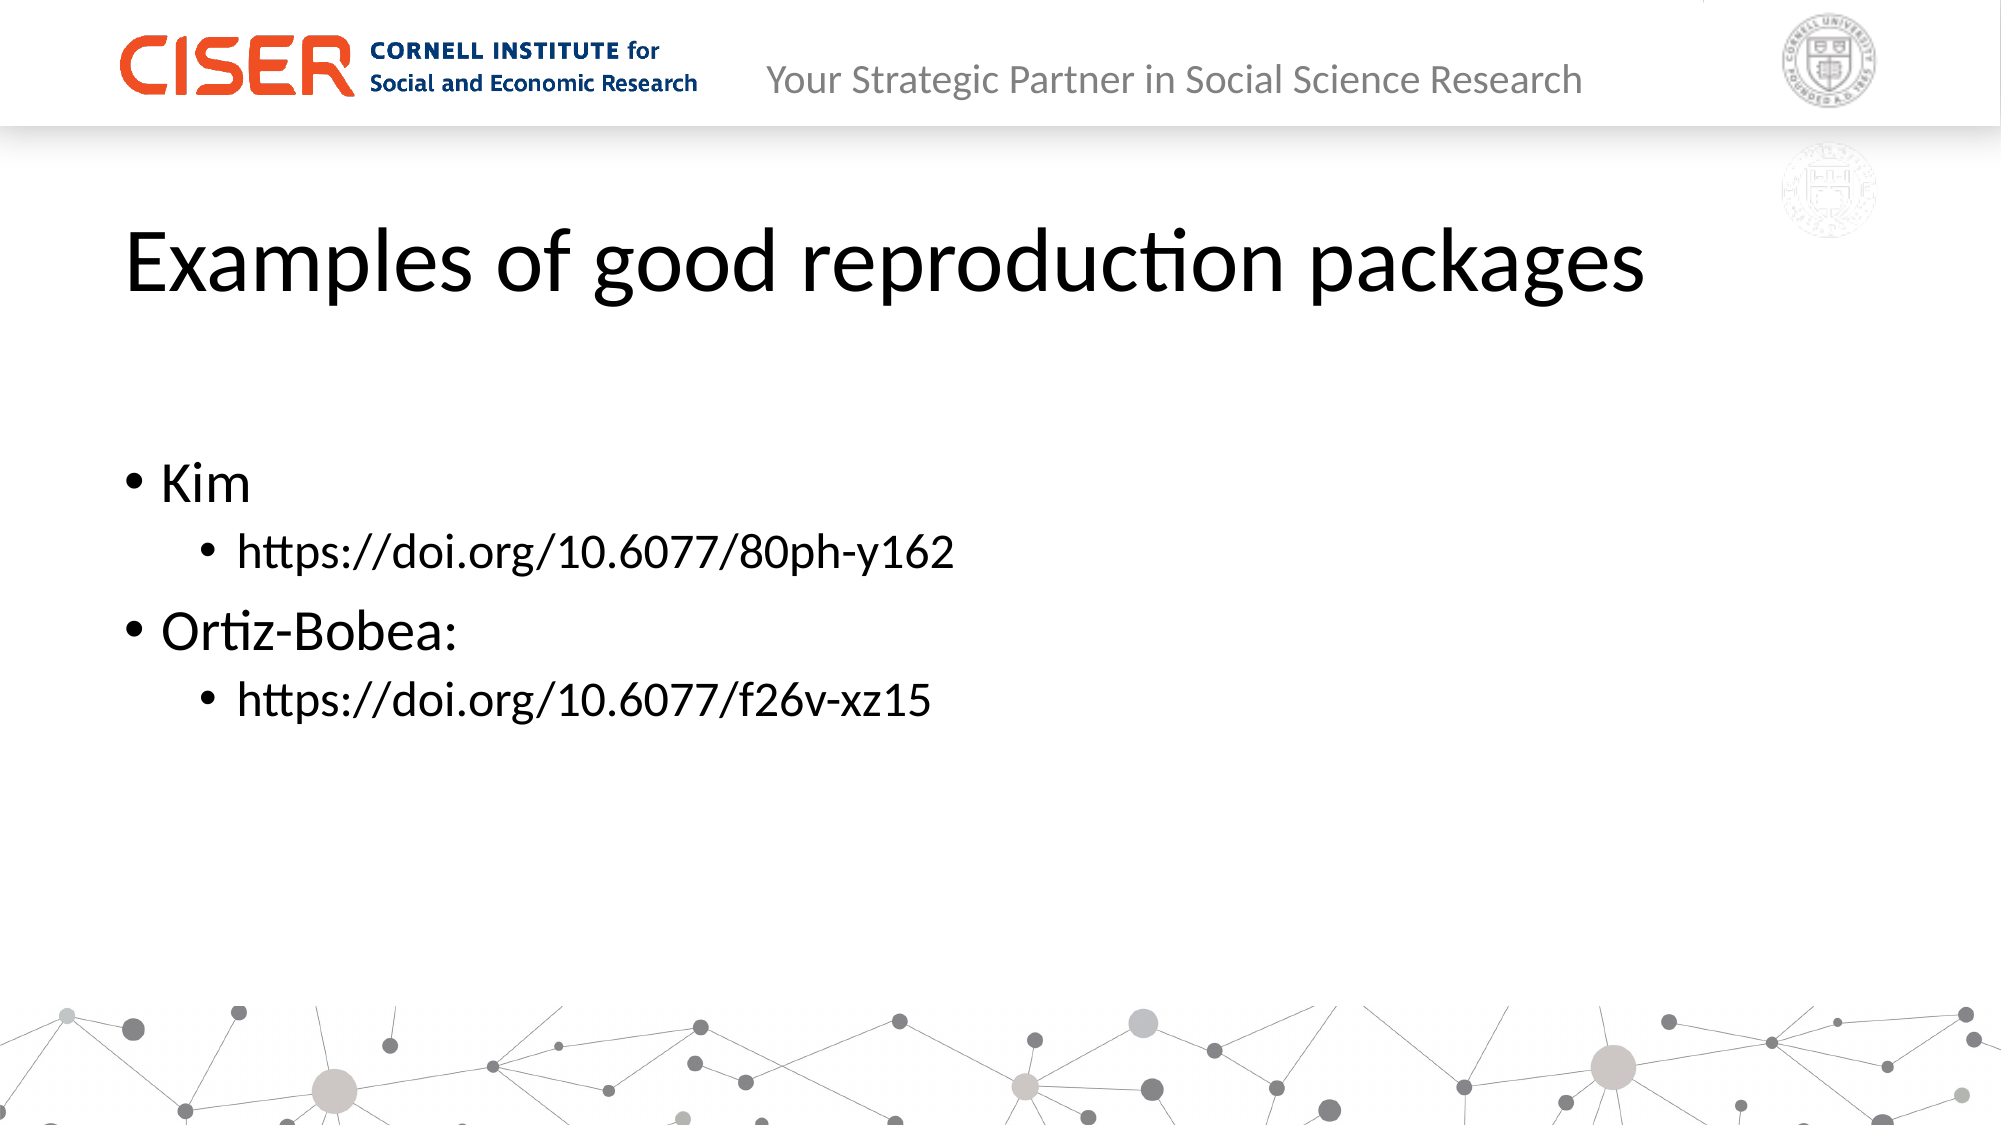

# Examples of good reproduction packages
Kim
https://doi.org/10.6077/80ph-y162
Ortiz-Bobea:
https://doi.org/10.6077/f26v-xz15